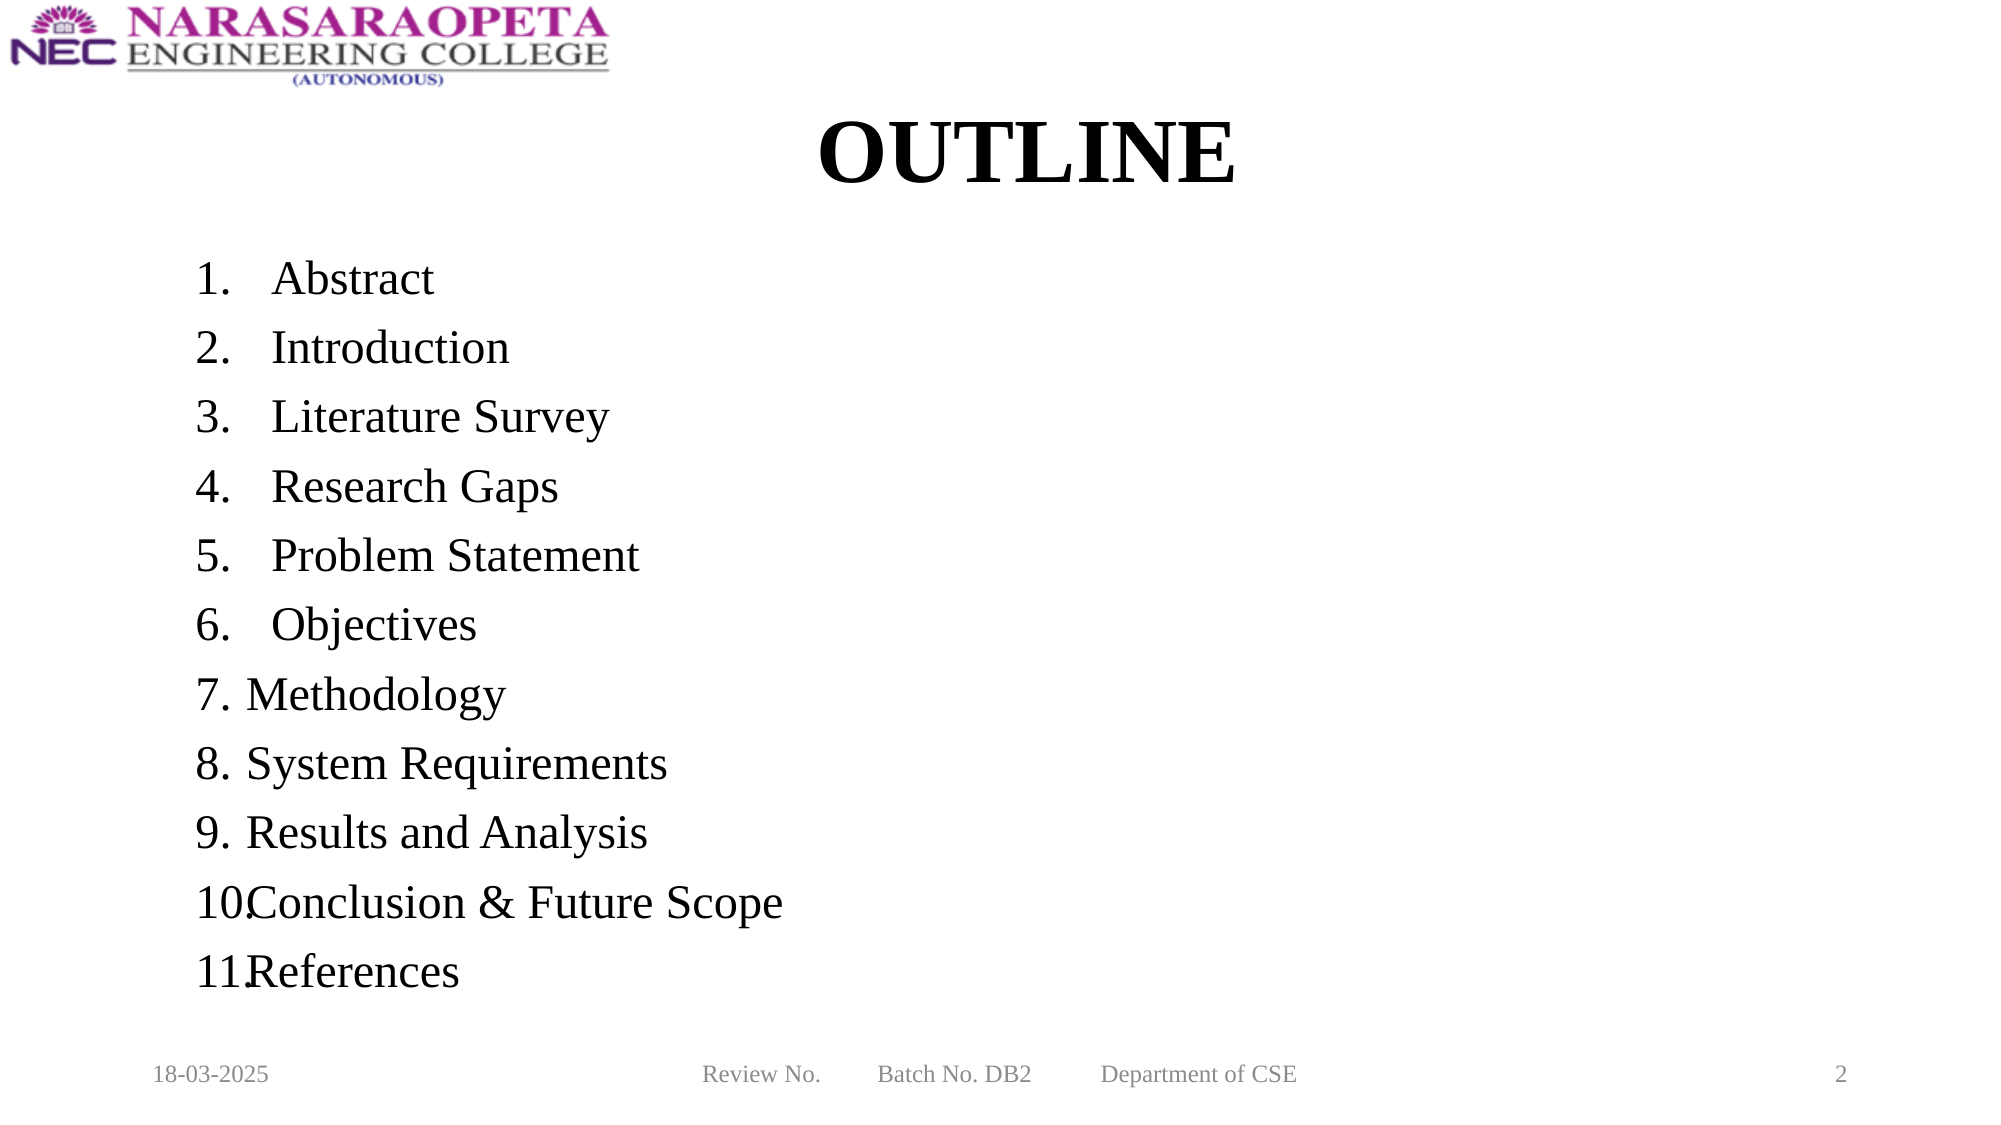

# OUTLINE
Abstract
Introduction
Literature Survey
Research Gaps
Problem Statement
Objectives
Methodology
System Requirements
Results and Analysis
Conclusion & Future Scope
References

18-03-2025
Review No.         Batch No. DB2           Department of CSE
2